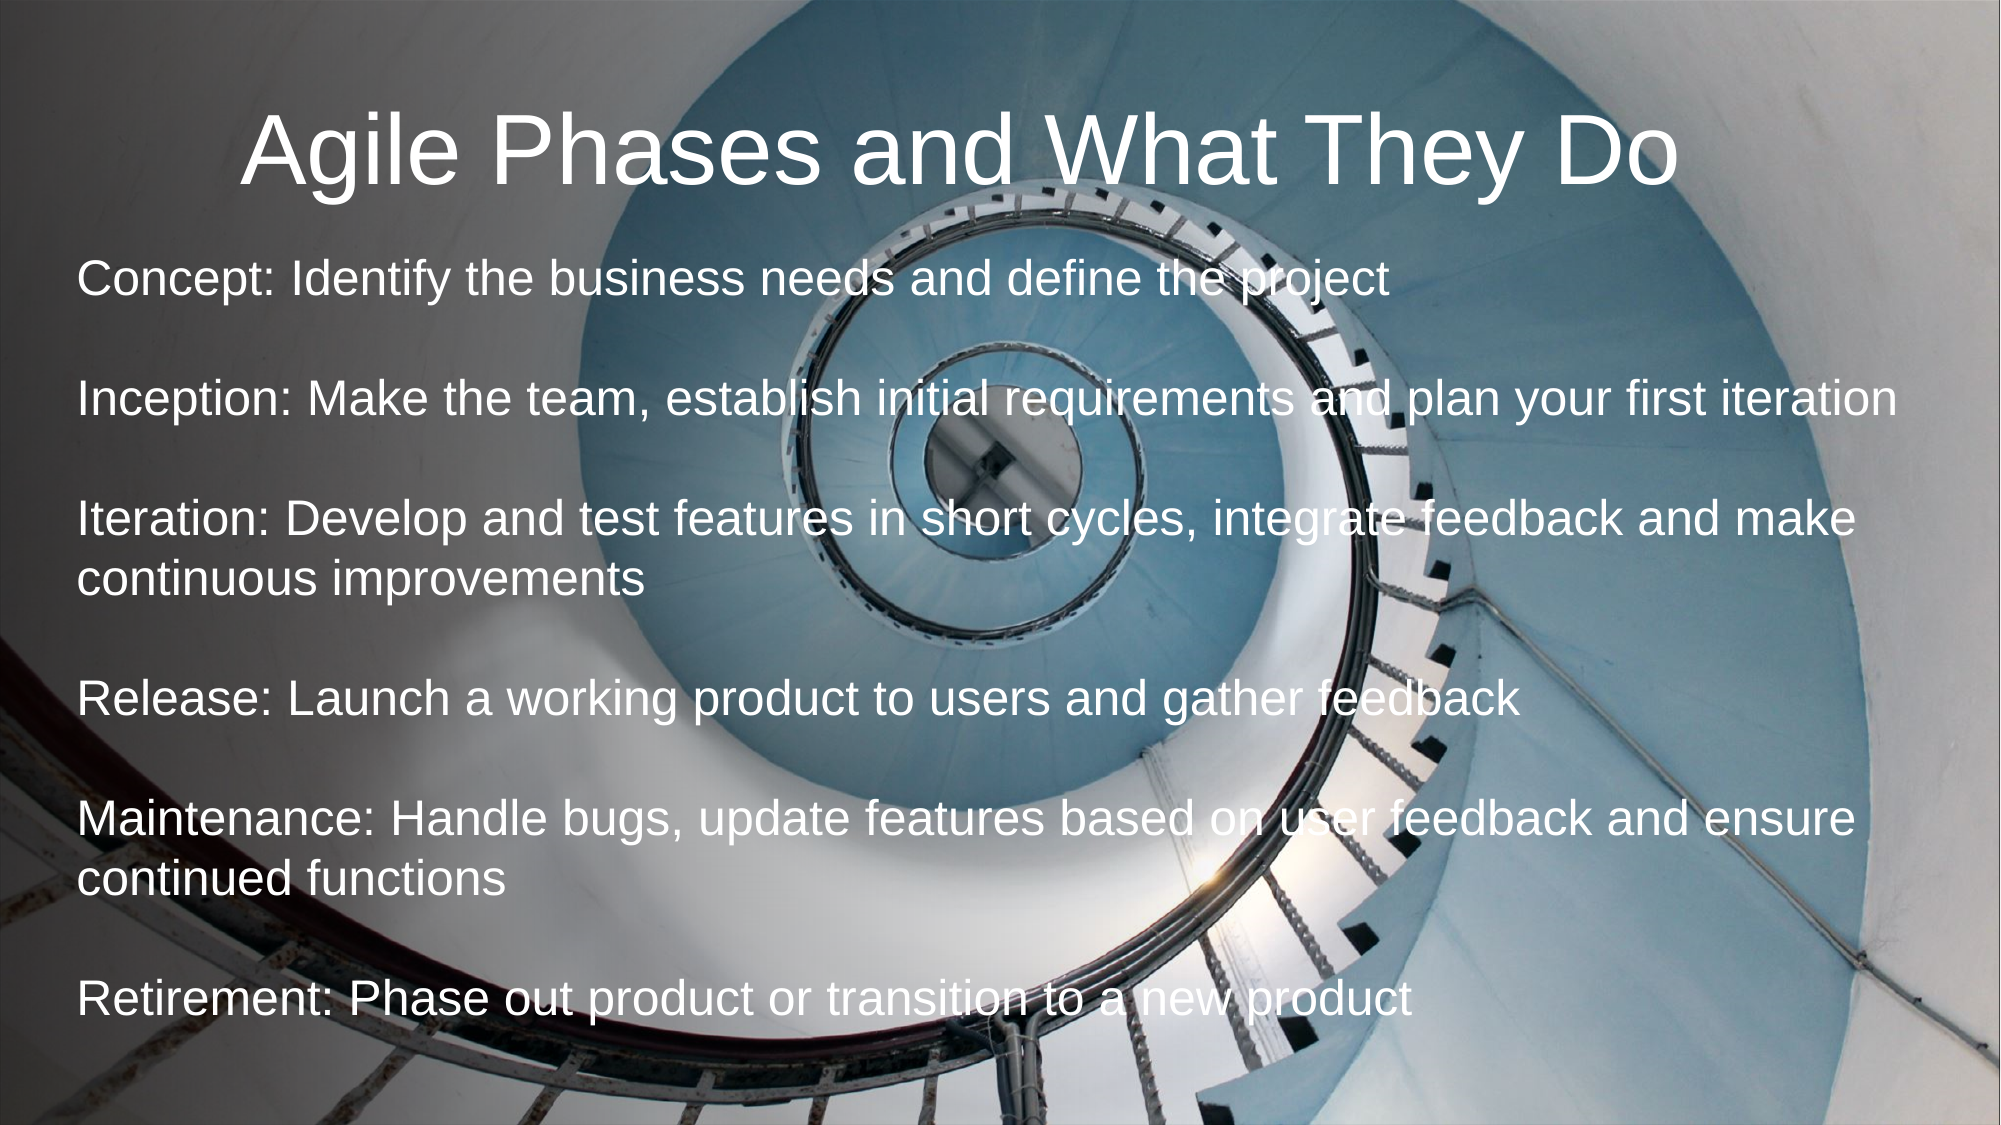

# Agile Phases and What They Do
Concept: Identify the business needs and define the project

Inception: Make the team, establish initial requirements and plan your first iteration

Iteration: Develop and test features in short cycles, integrate feedback and make continuous improvements

Release: Launch a working product to users and gather feedback

Maintenance: Handle bugs, update features based on user feedback and ensure continued functions

Retirement: Phase out product or transition to a new product